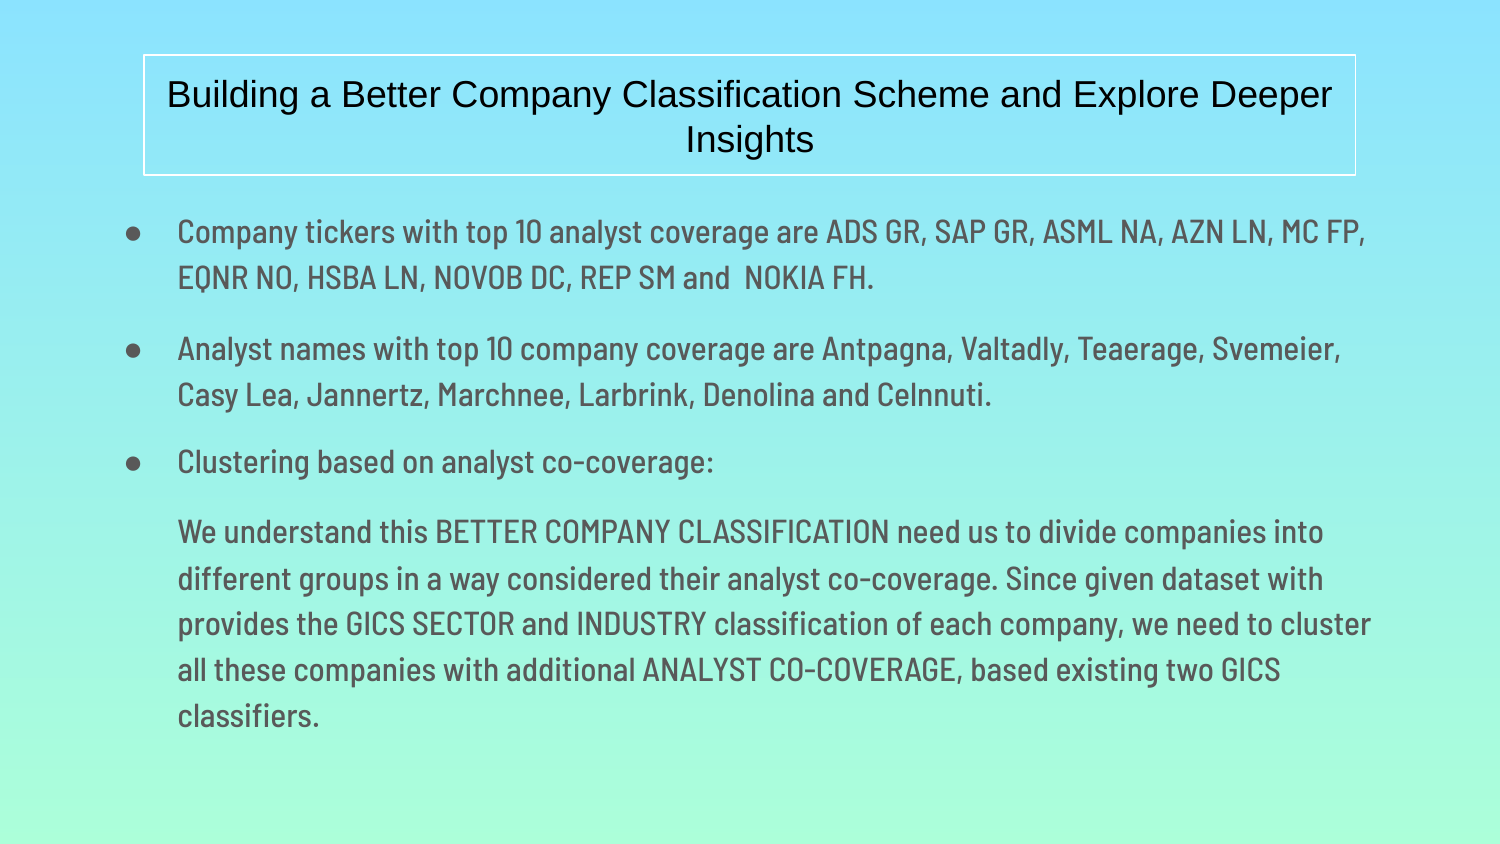

Building a Better Company Classification Scheme and Explore Deeper Insights

Company tickers with top 10 analyst coverage are ADS GR, SAP GR, ASML NA, AZN LN, MC FP, EQNR NO, HSBA LN, NOVOB DC, REP SM and  NOKIA FH.
Analyst names with top 10 company coverage are Antpagna, Valtadly, Teaerage, Svemeier, Casy Lea, Jannertz, Marchnee, Larbrink, Denolina and Celnnuti.
Clustering based on analyst co-coverage:
We understand this BETTER COMPANY CLASSIFICATION need us to divide companies into different groups in a way considered their analyst co-coverage. Since given dataset with provides the GICS SECTOR and INDUSTRY classification of each company, we need to cluster all these companies with additional ANALYST CO-COVERAGE, based existing two GICS classifiers.